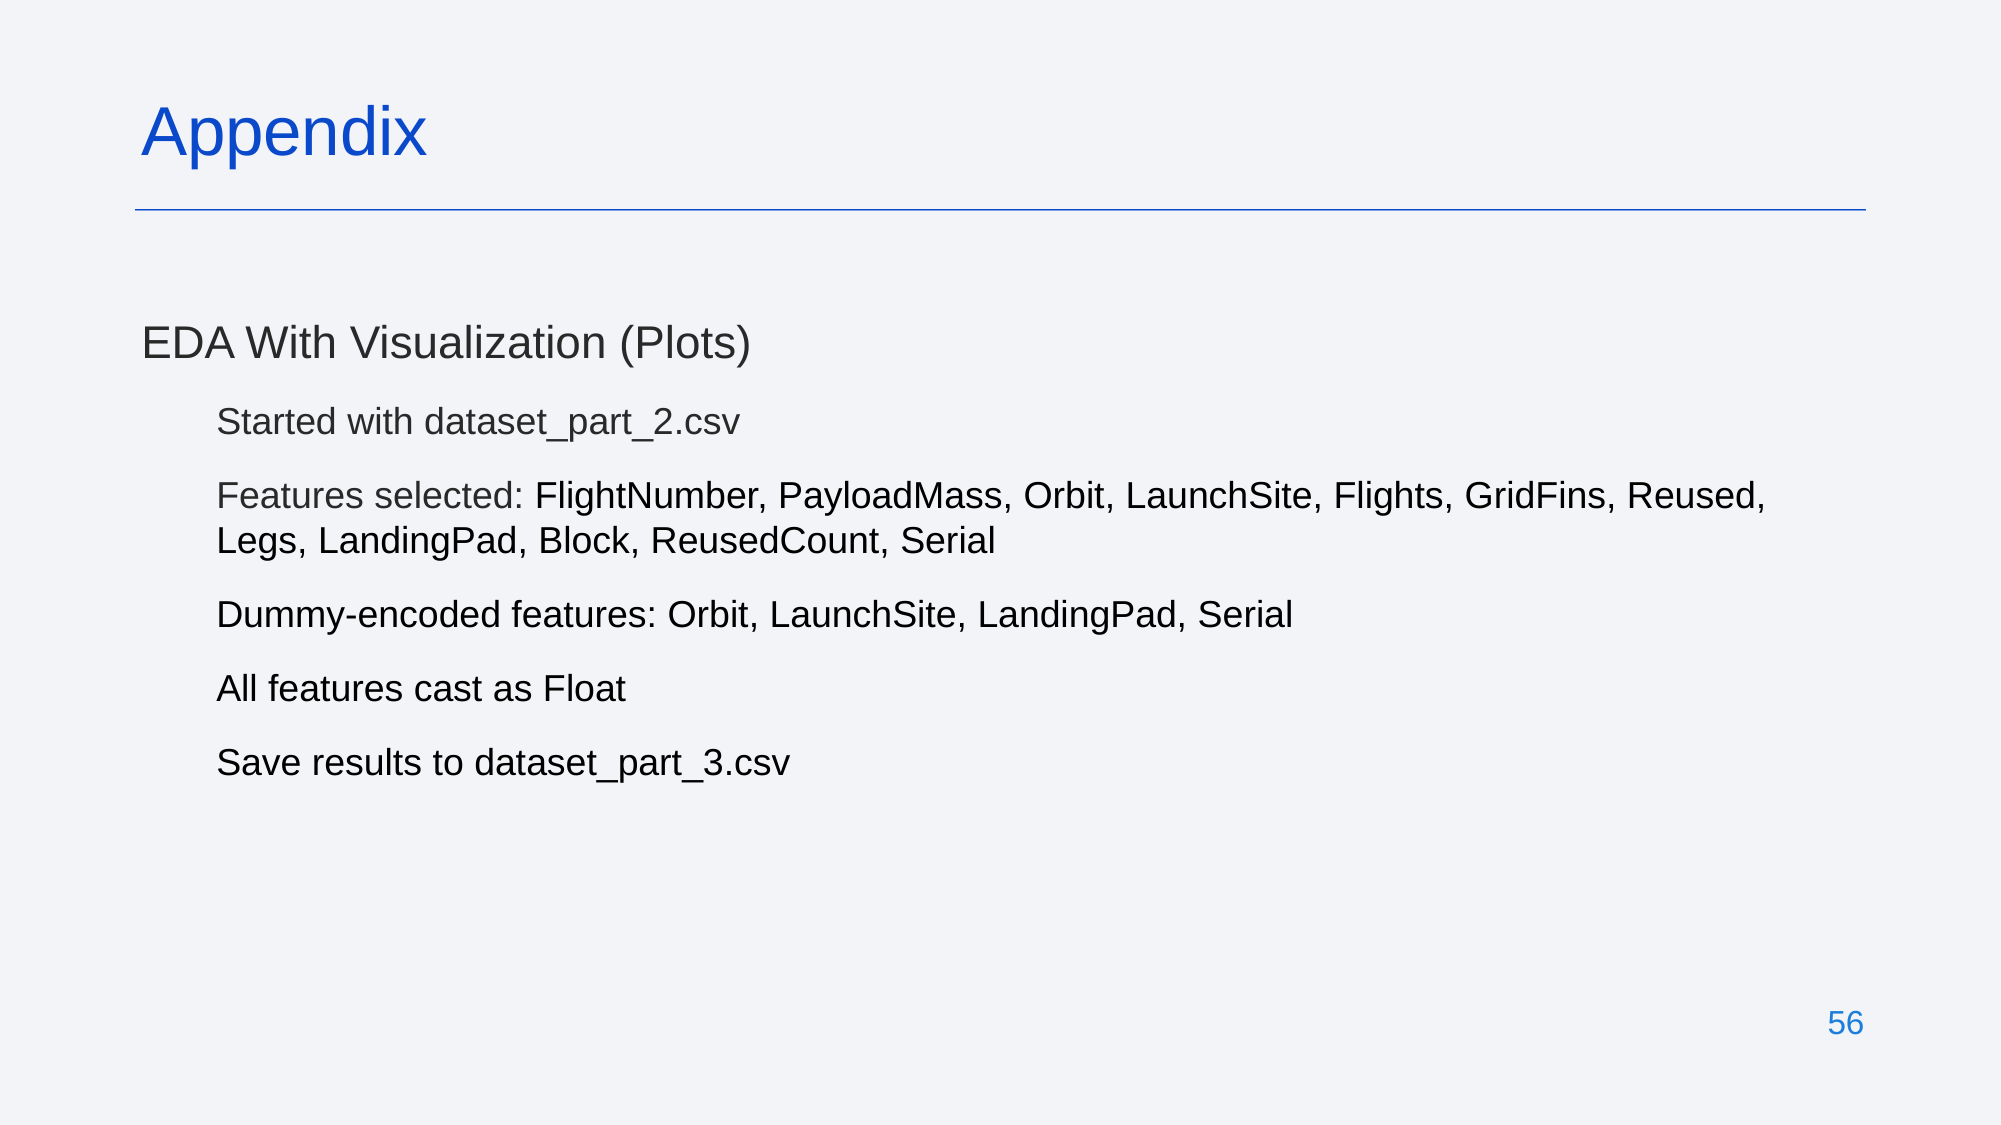

Appendix
EDA With Visualization (Plots)
Started with dataset_part_2.csv
Features selected: FlightNumber, PayloadMass, Orbit, LaunchSite, Flights, GridFins, Reused, Legs, LandingPad, Block, ReusedCount, Serial
Dummy-encoded features: Orbit, LaunchSite, LandingPad, Serial
All features cast as Float
Save results to dataset_part_3.csv
56